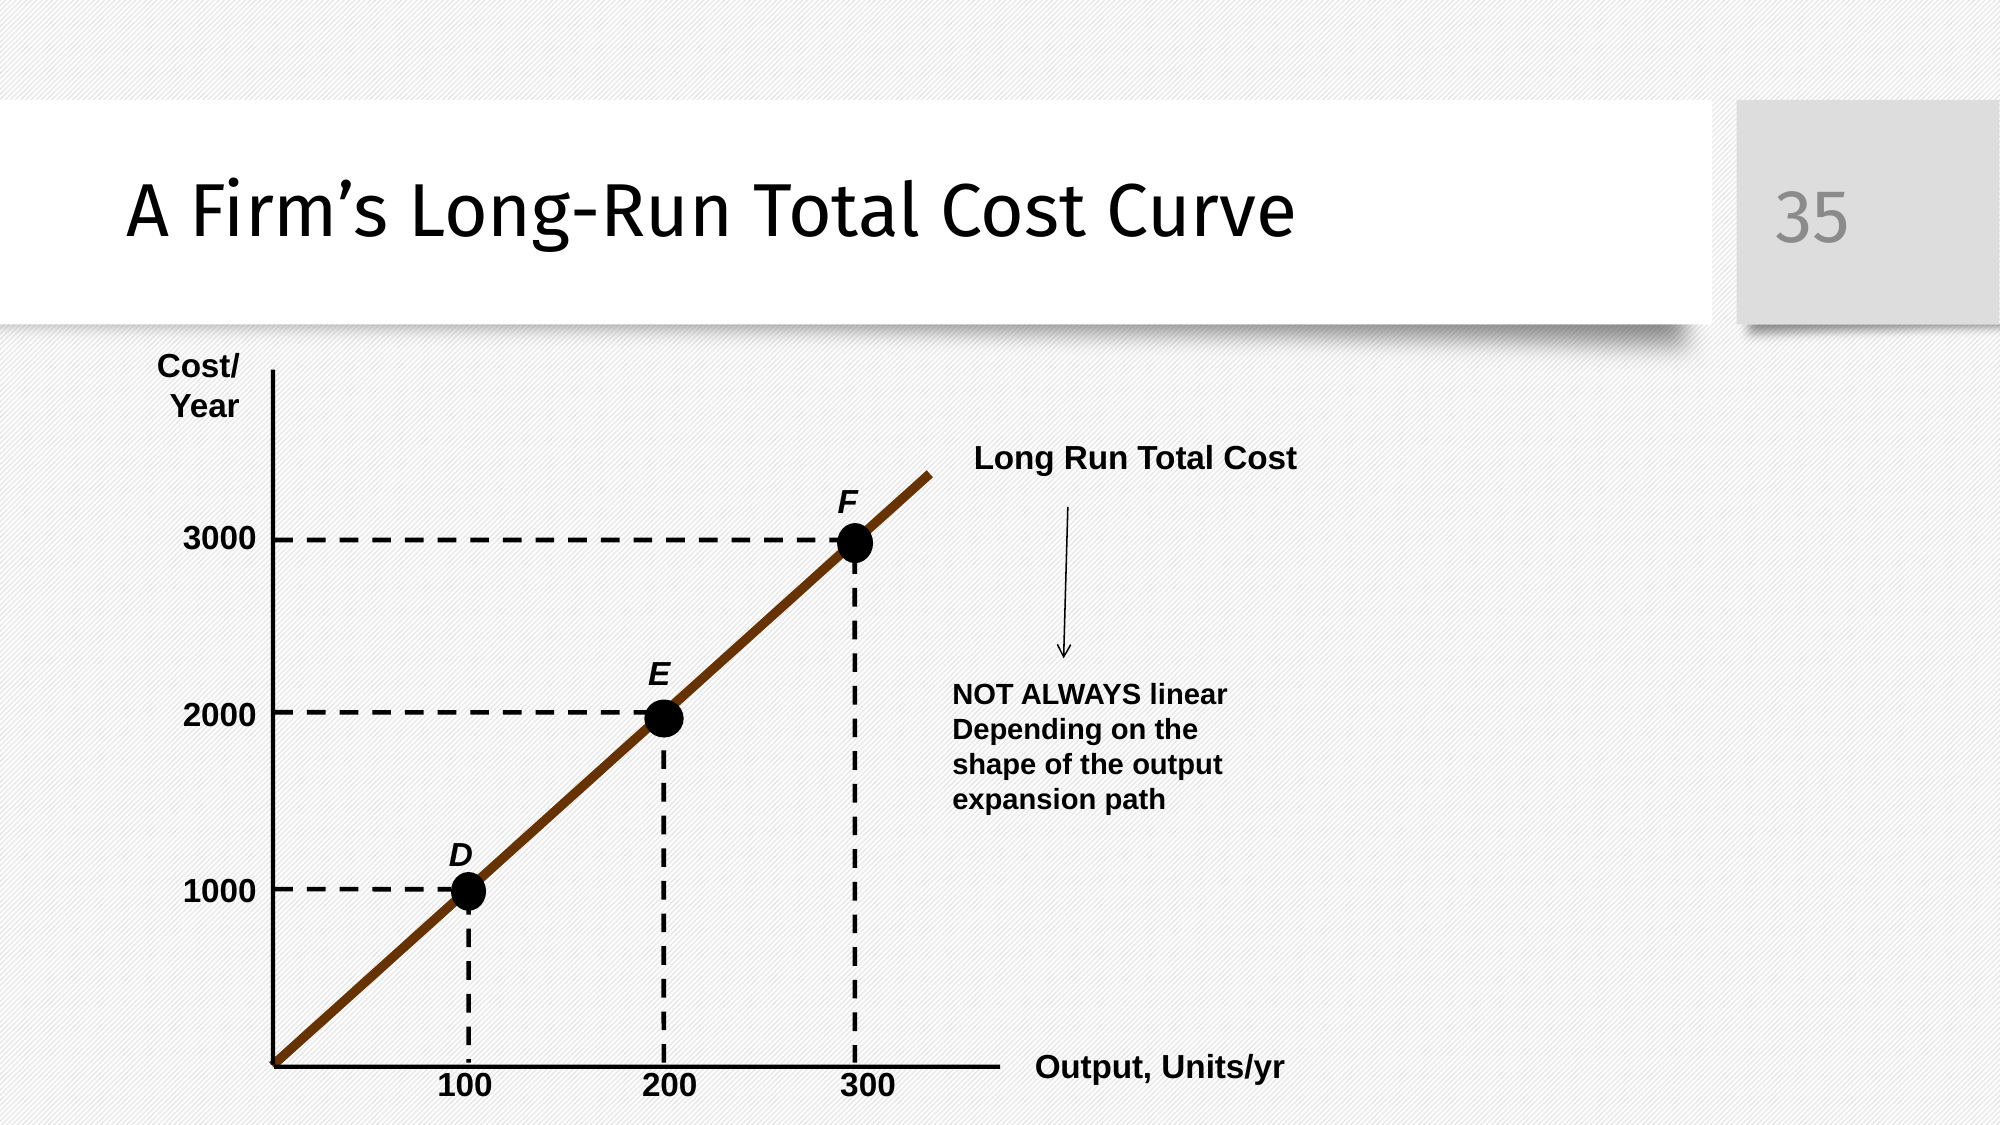

35
# A Firm’s Long-Run Total Cost Curve
Cost/ Year

3000
2000
1000
Long Run Total Cost

F

E

D

NOT ALWAYS linear
Depending on the shape of the output expansion path
Output, Units/yr
100
200
300